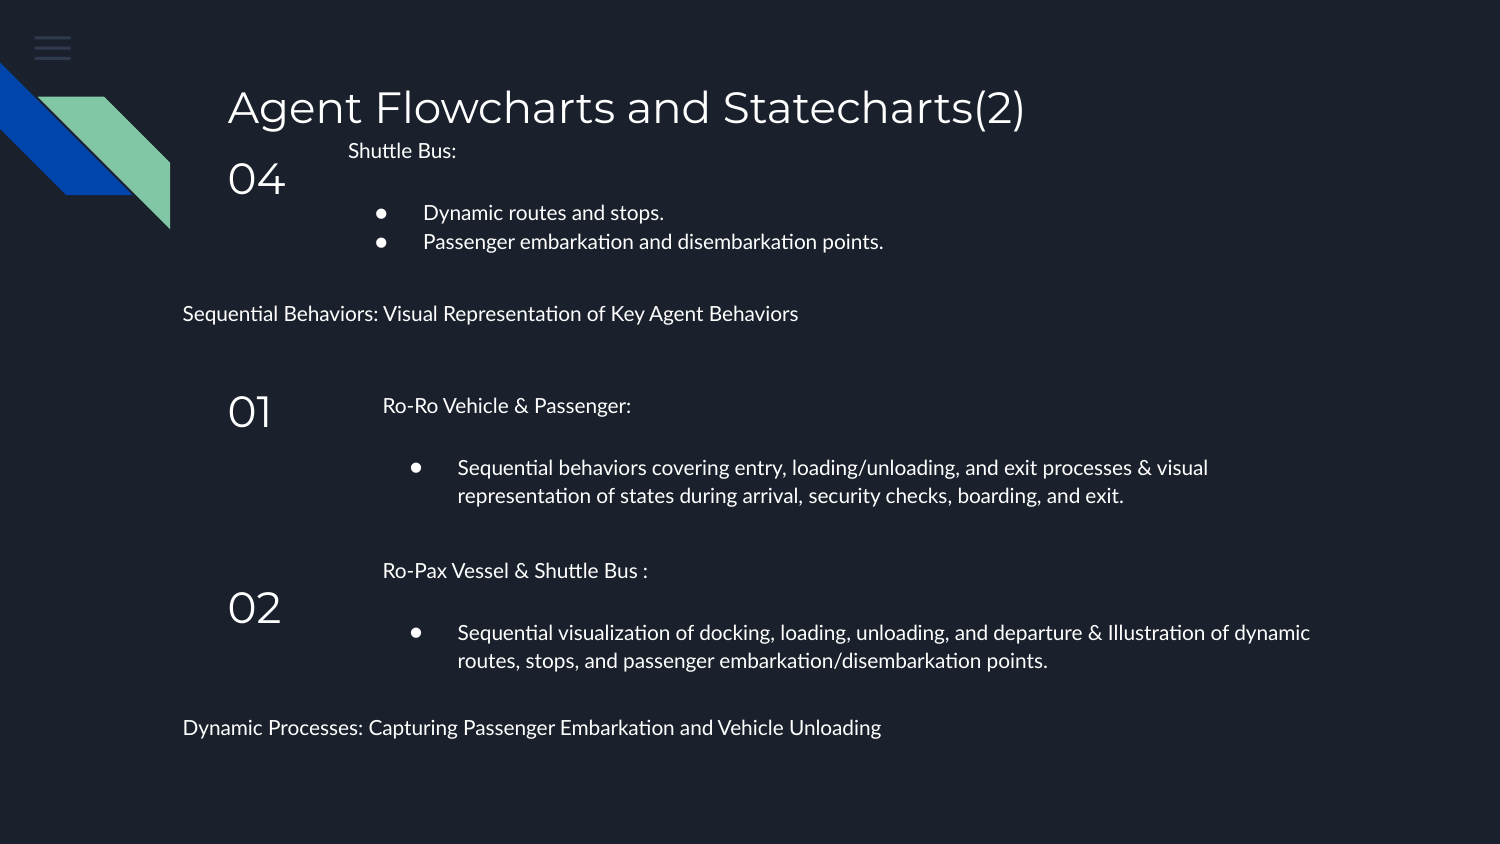

# Agent Flowcharts and Statecharts(2)
Shuttle Bus:
Dynamic routes and stops.
Passenger embarkation and disembarkation points.

04

Sequential Behaviors: Visual Representation of Key Agent Behaviors

01

Ro-Ro Vehicle & Passenger:
Sequential behaviors covering entry, loading/unloading, and exit processes & visual representation of states during arrival, security checks, boarding, and exit.
Ro-Pax Vessel & Shuttle Bus :
Sequential visualization of docking, loading, unloading, and departure & Illustration of dynamic routes, stops, and passenger embarkation/disembarkation points.

ds
sd

ds
sd

02
Dynamic Processes: Capturing Passenger Embarkation and Vehicle Unloading

ds
sd

ds
sd